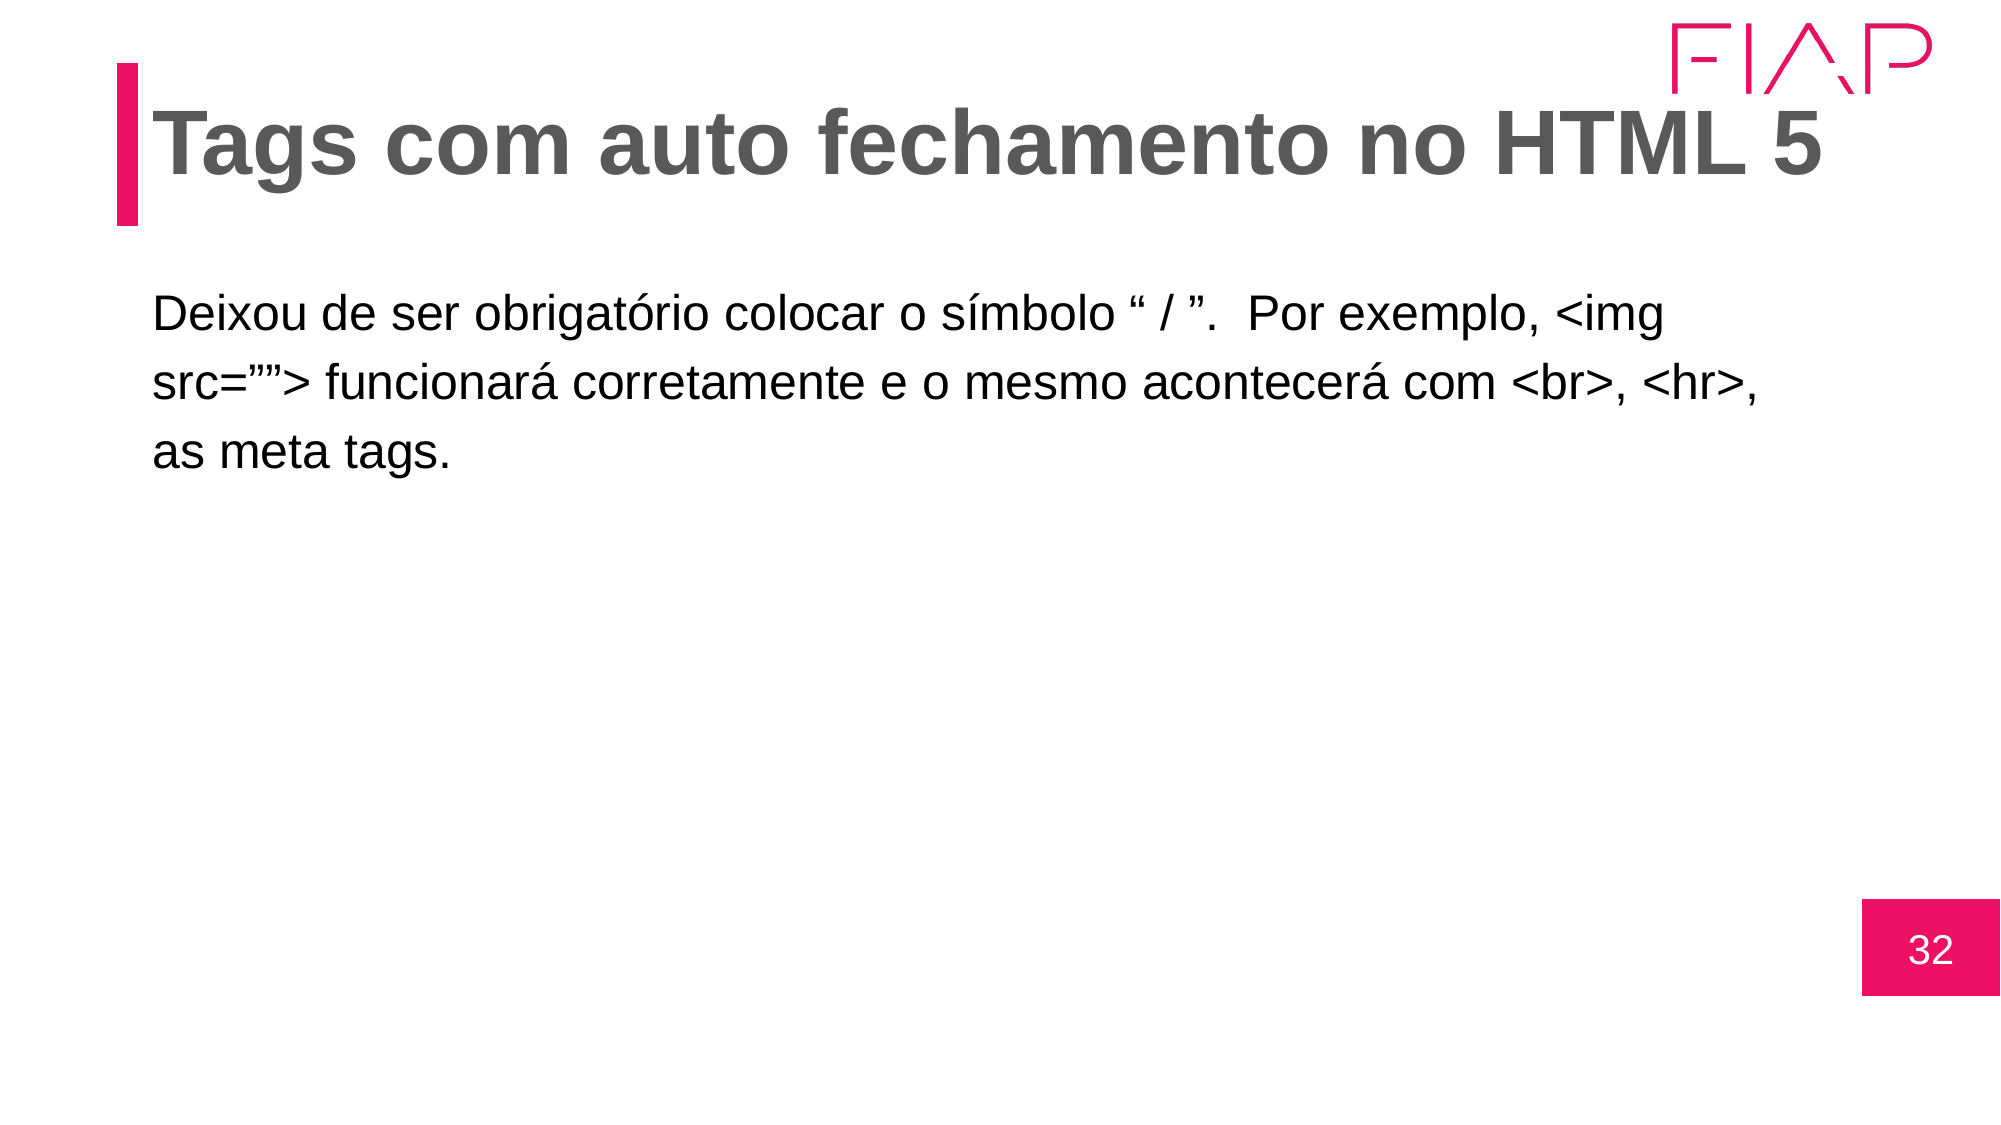

# Tags com auto fechamento no HTML 5
Deixou de ser obrigatório colocar o símbolo “ / ”.  Por exemplo, <img src=””> funcionará corretamente e o mesmo acontecerá com <br>, <hr>, as meta tags.
32